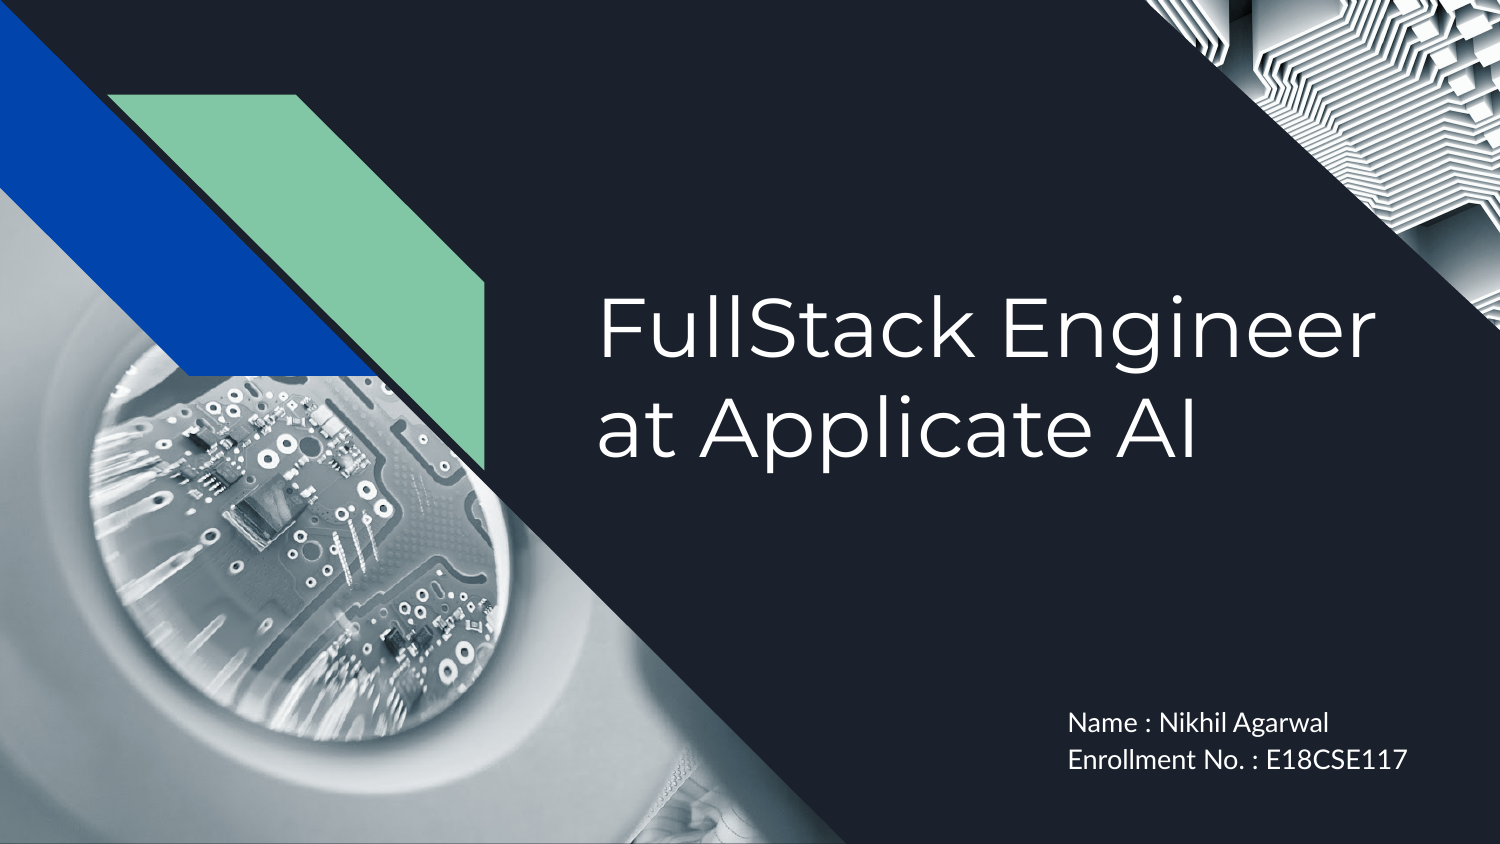

# FullStack Engineer at Applicate AI
Name : Nikhil Agarwal
Enrollment No. : E18CSE117